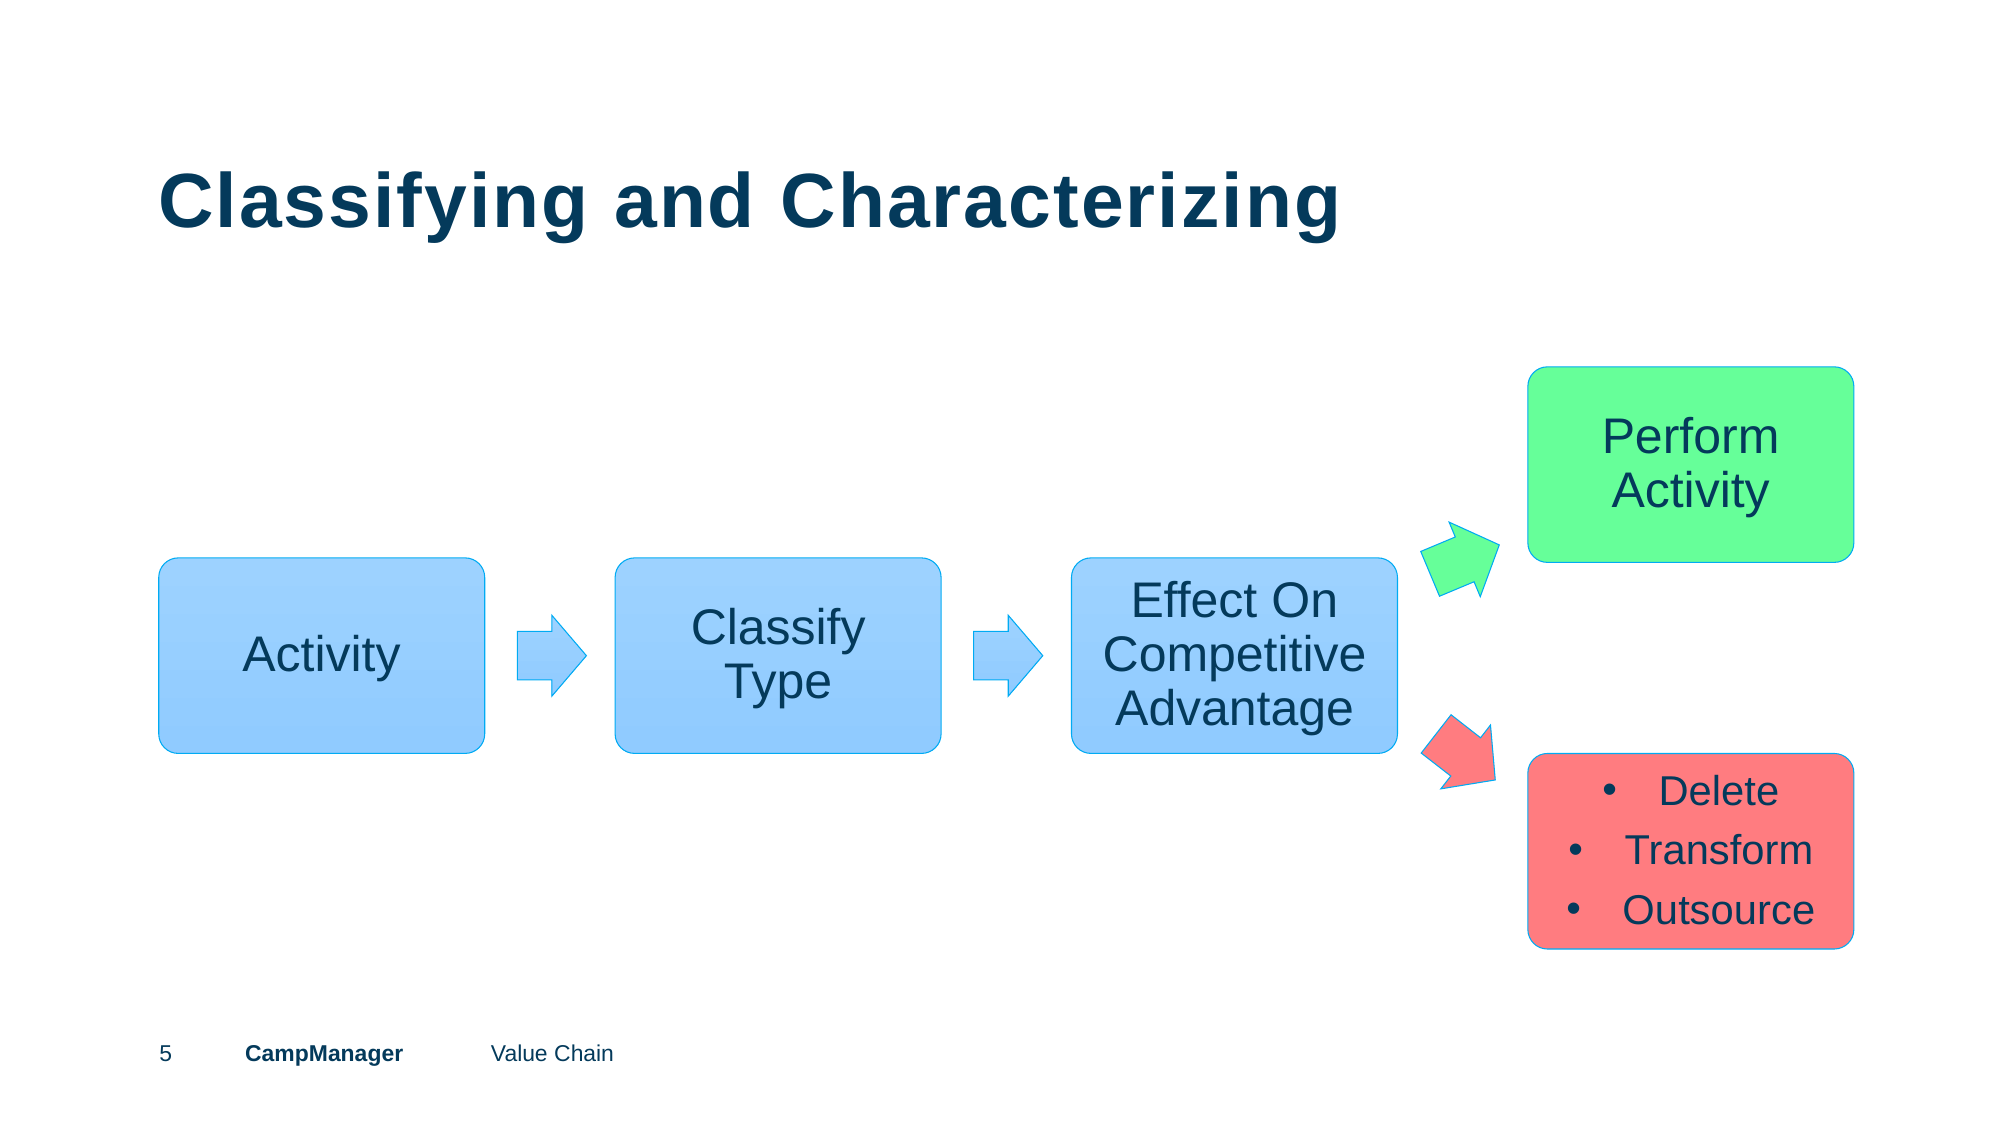

# Classifying and Characterizing
Perform Activity

Activity
Classify Type
Effect On Competitive Advantage

Delete
Transform
Outsource
5
CampManager
Value Chain